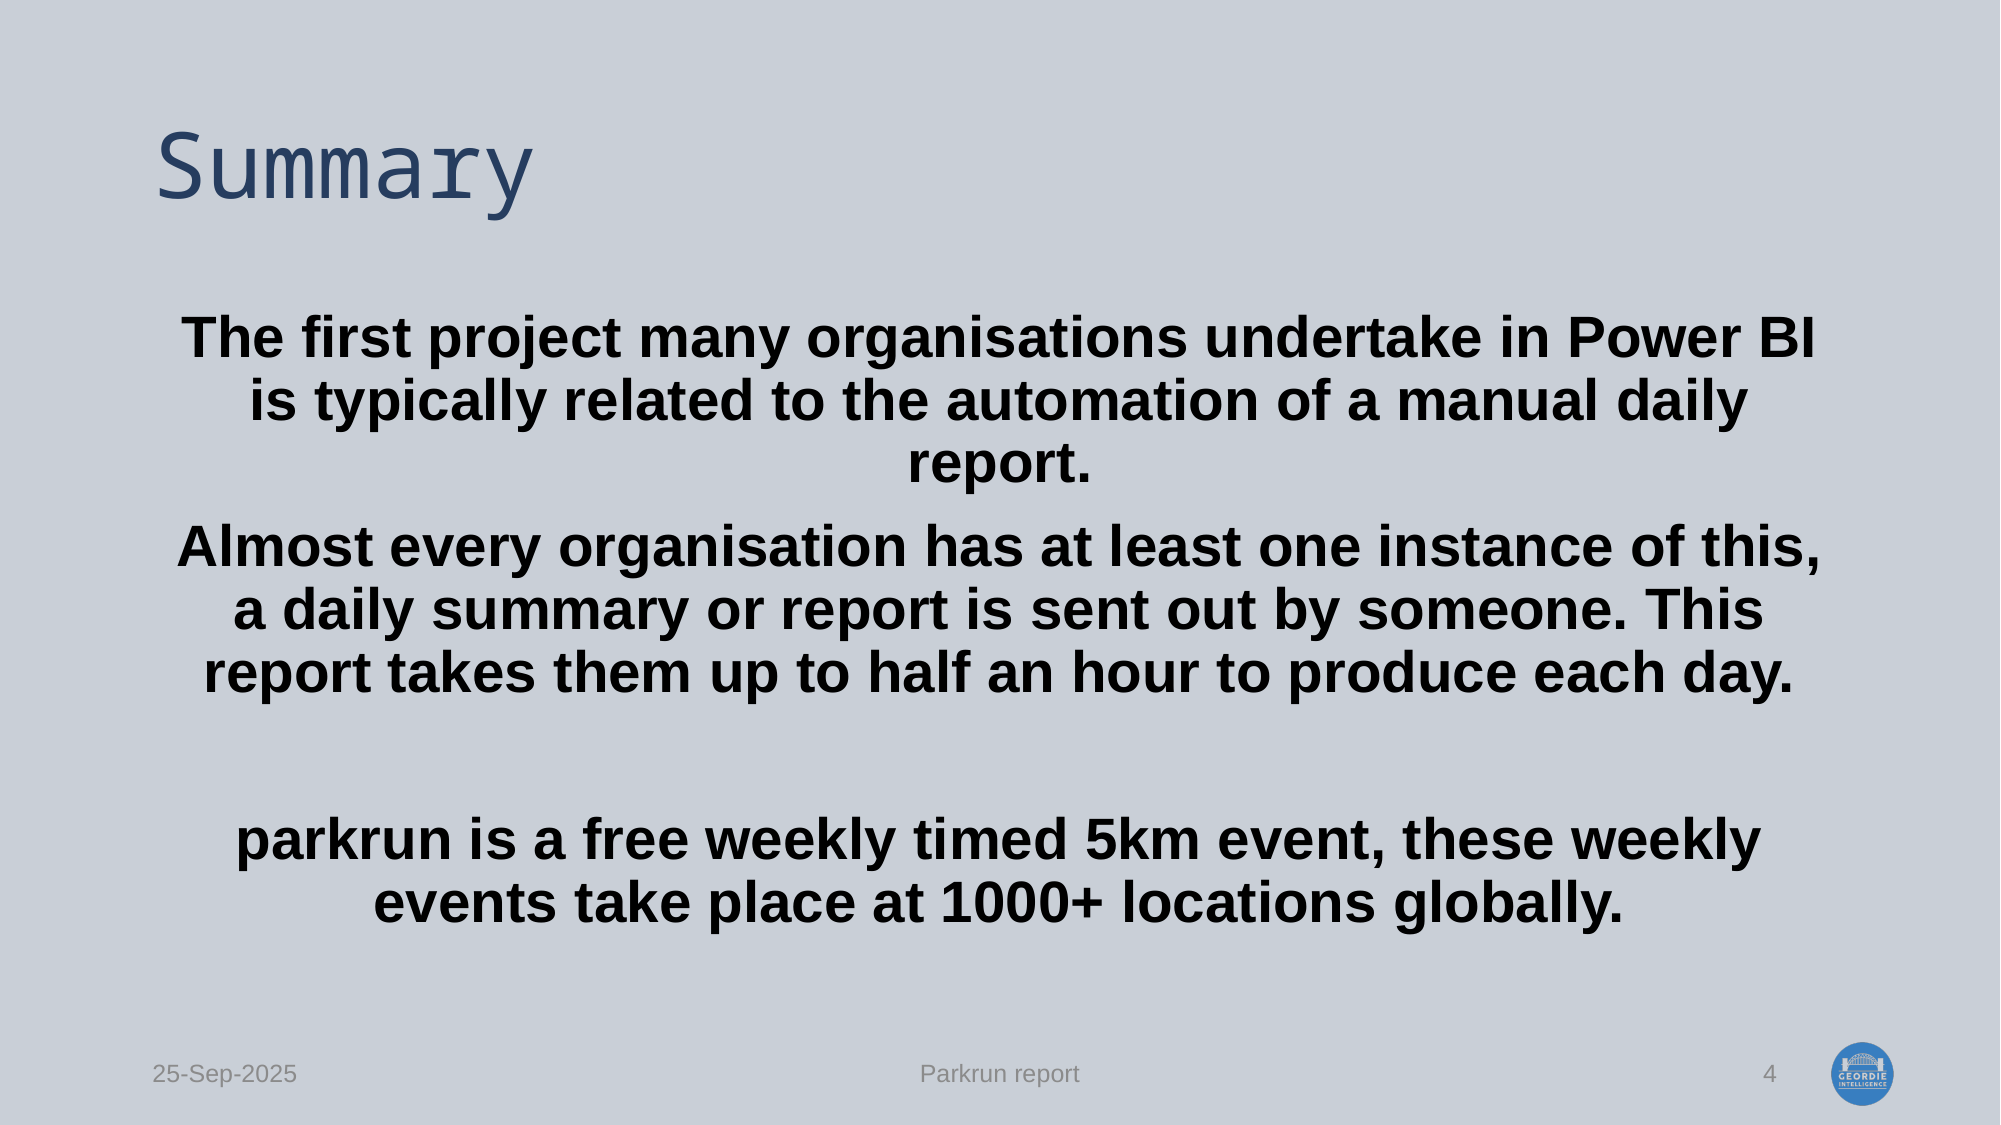

# Summary
The first project many organisations undertake in Power BI is typically related to the automation of a manual daily report.
Almost every organisation has at least one instance of this, a daily summary or report is sent out by someone. This report takes them up to half an hour to produce each day.

parkrun is a free weekly timed 5km event, these weekly events take place at 1000+ locations globally.
25-Sep-2025
Parkrun report
4